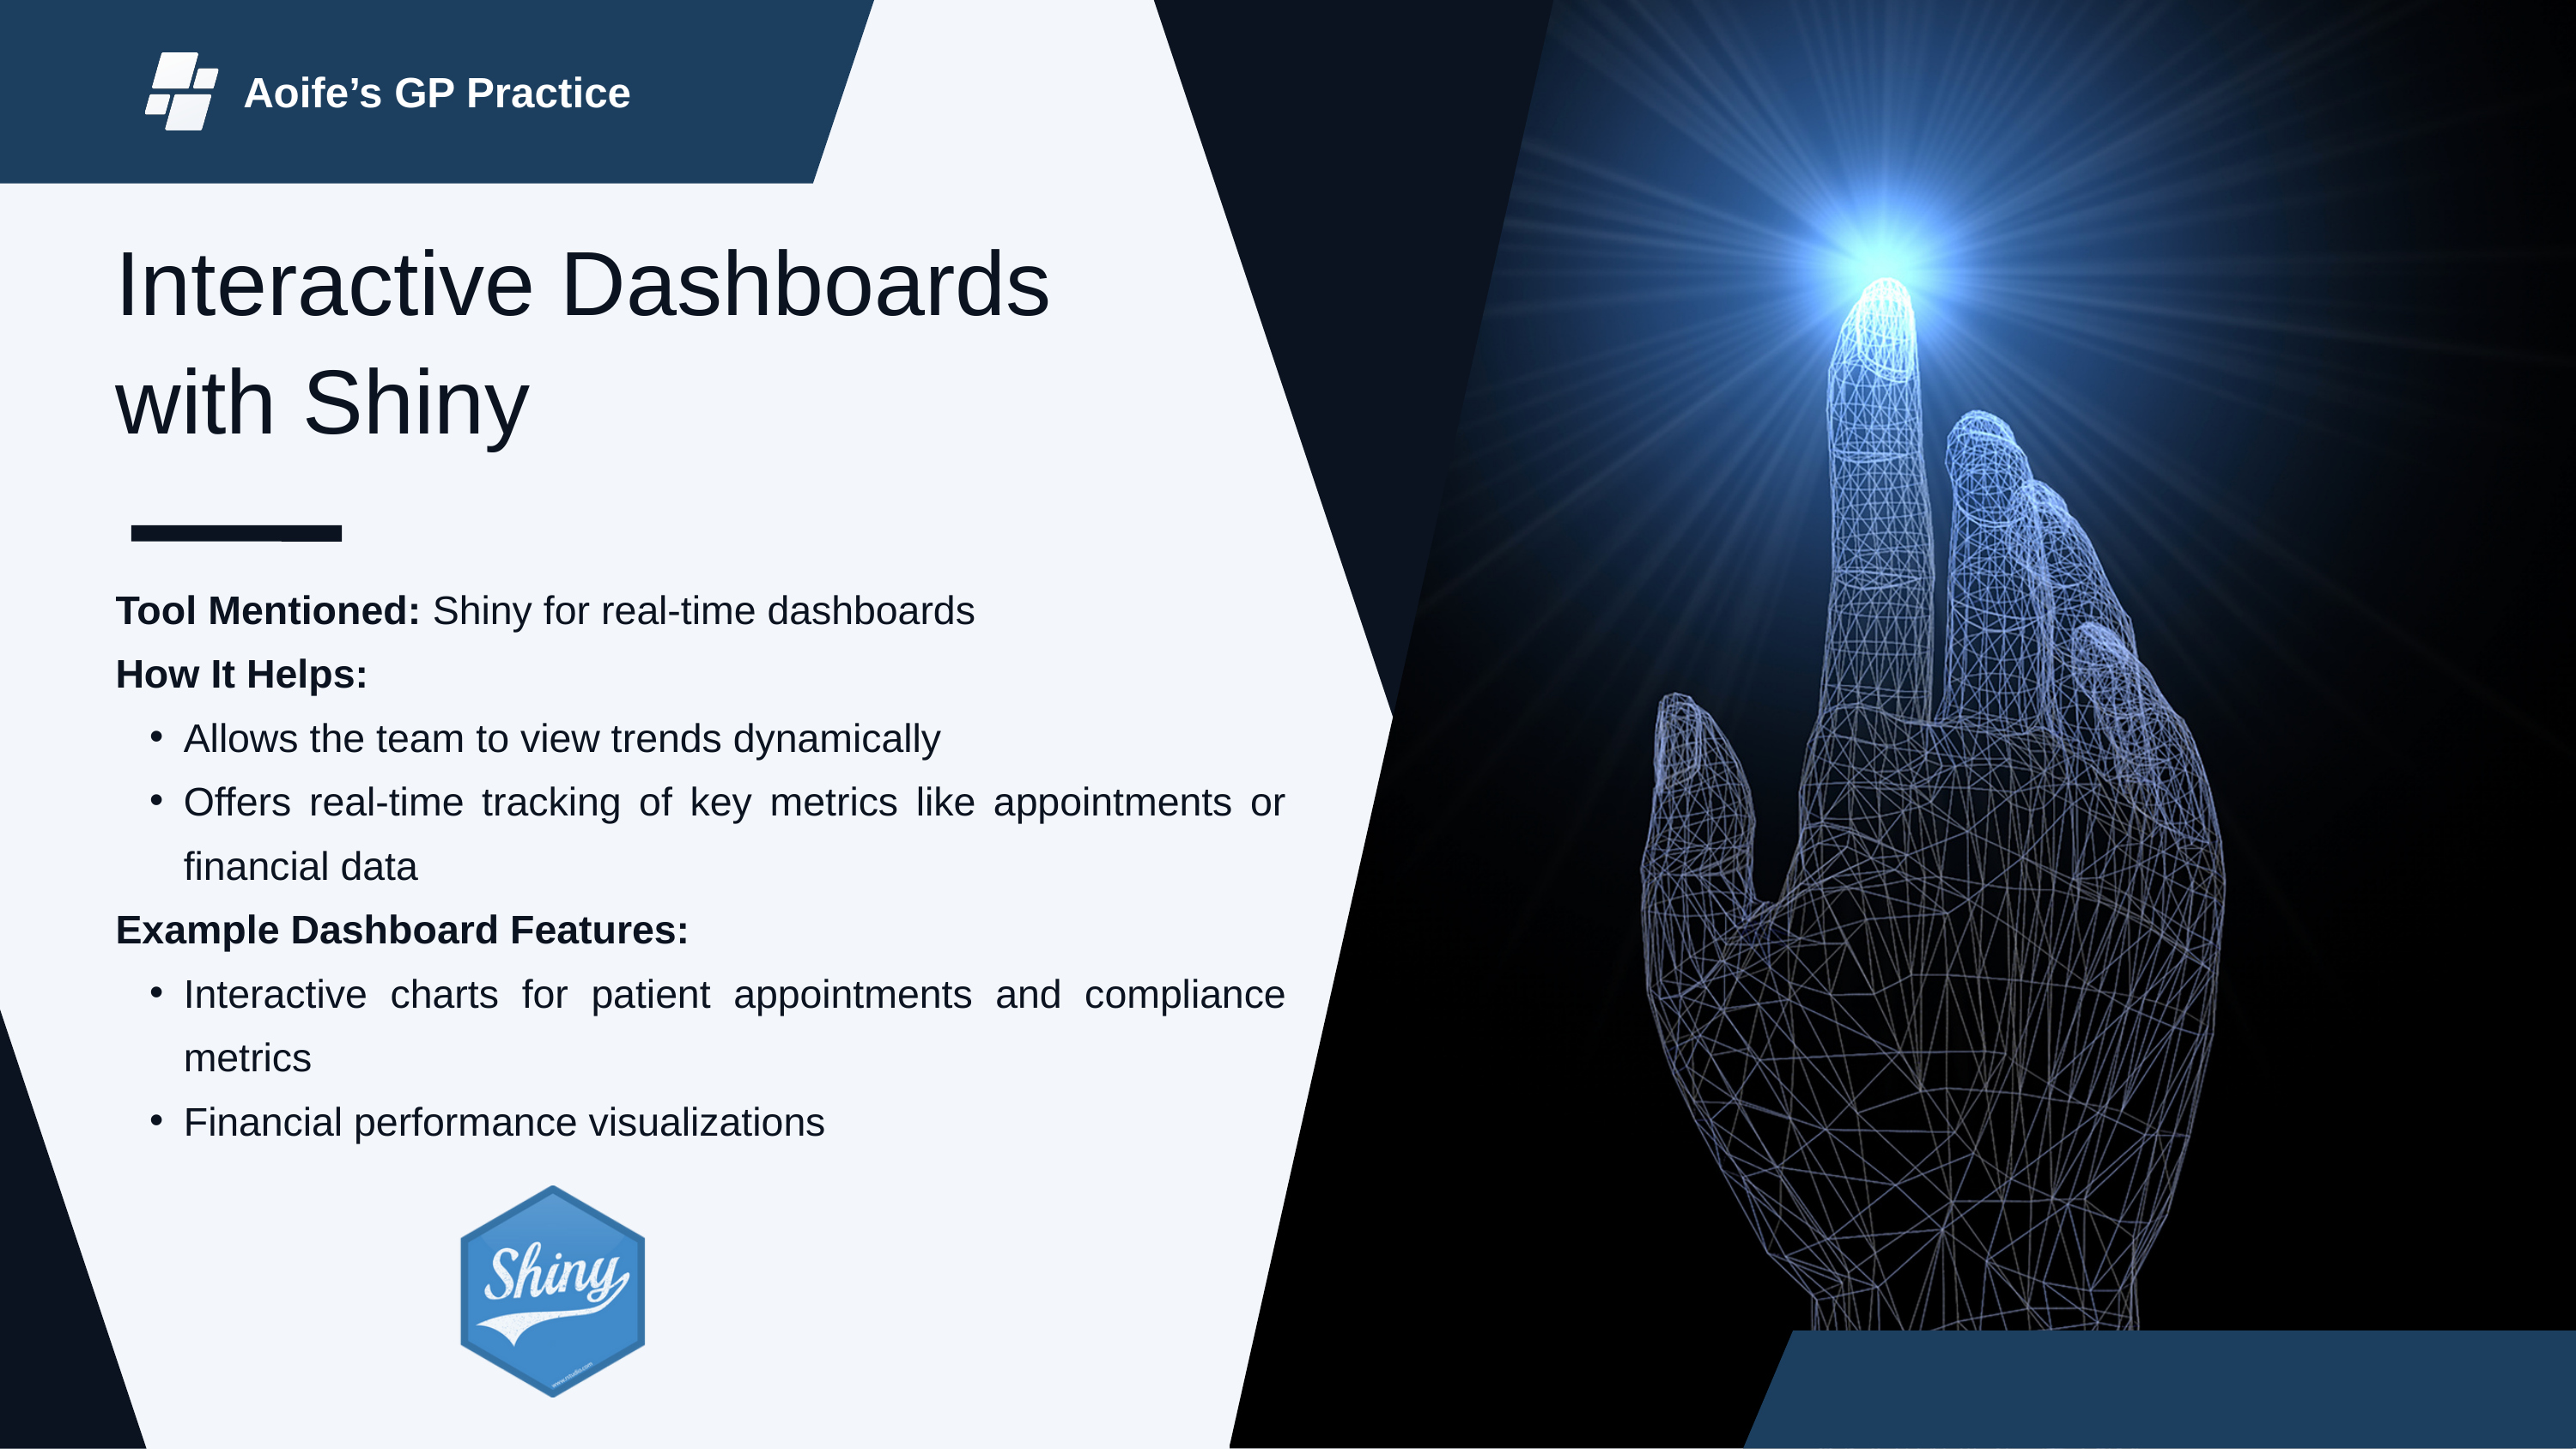

Aoife’s GP Practice
Interactive Dashboards with Shiny

Tool Mentioned: Shiny for real-time dashboards
How It Helps:
Allows the team to view trends dynamically
Offers real-time tracking of key metrics like appointments or financial data
Example Dashboard Features:
Interactive charts for patient appointments and compliance metrics
Financial performance visualizations